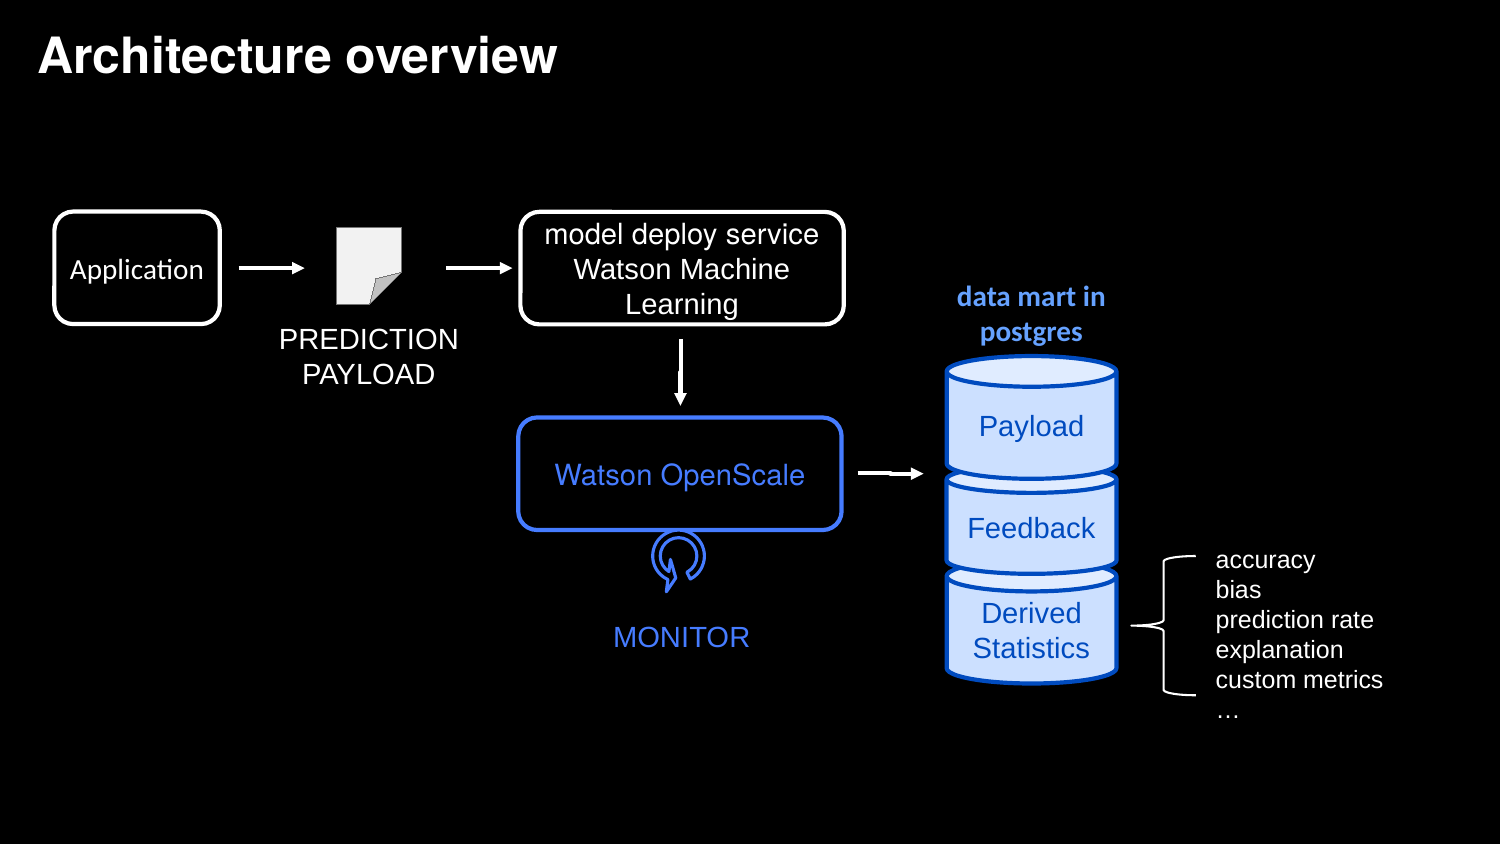

Architecture overview
Application
model deploy service
Watson Machine Learning

data mart in postgres
PREDICTION PAYLOAD
Payload
Watson OpenScale
Feedback

accuracy
bias
prediction rate
explanation
custom metrics
…

Derived Statistics
MONITOR